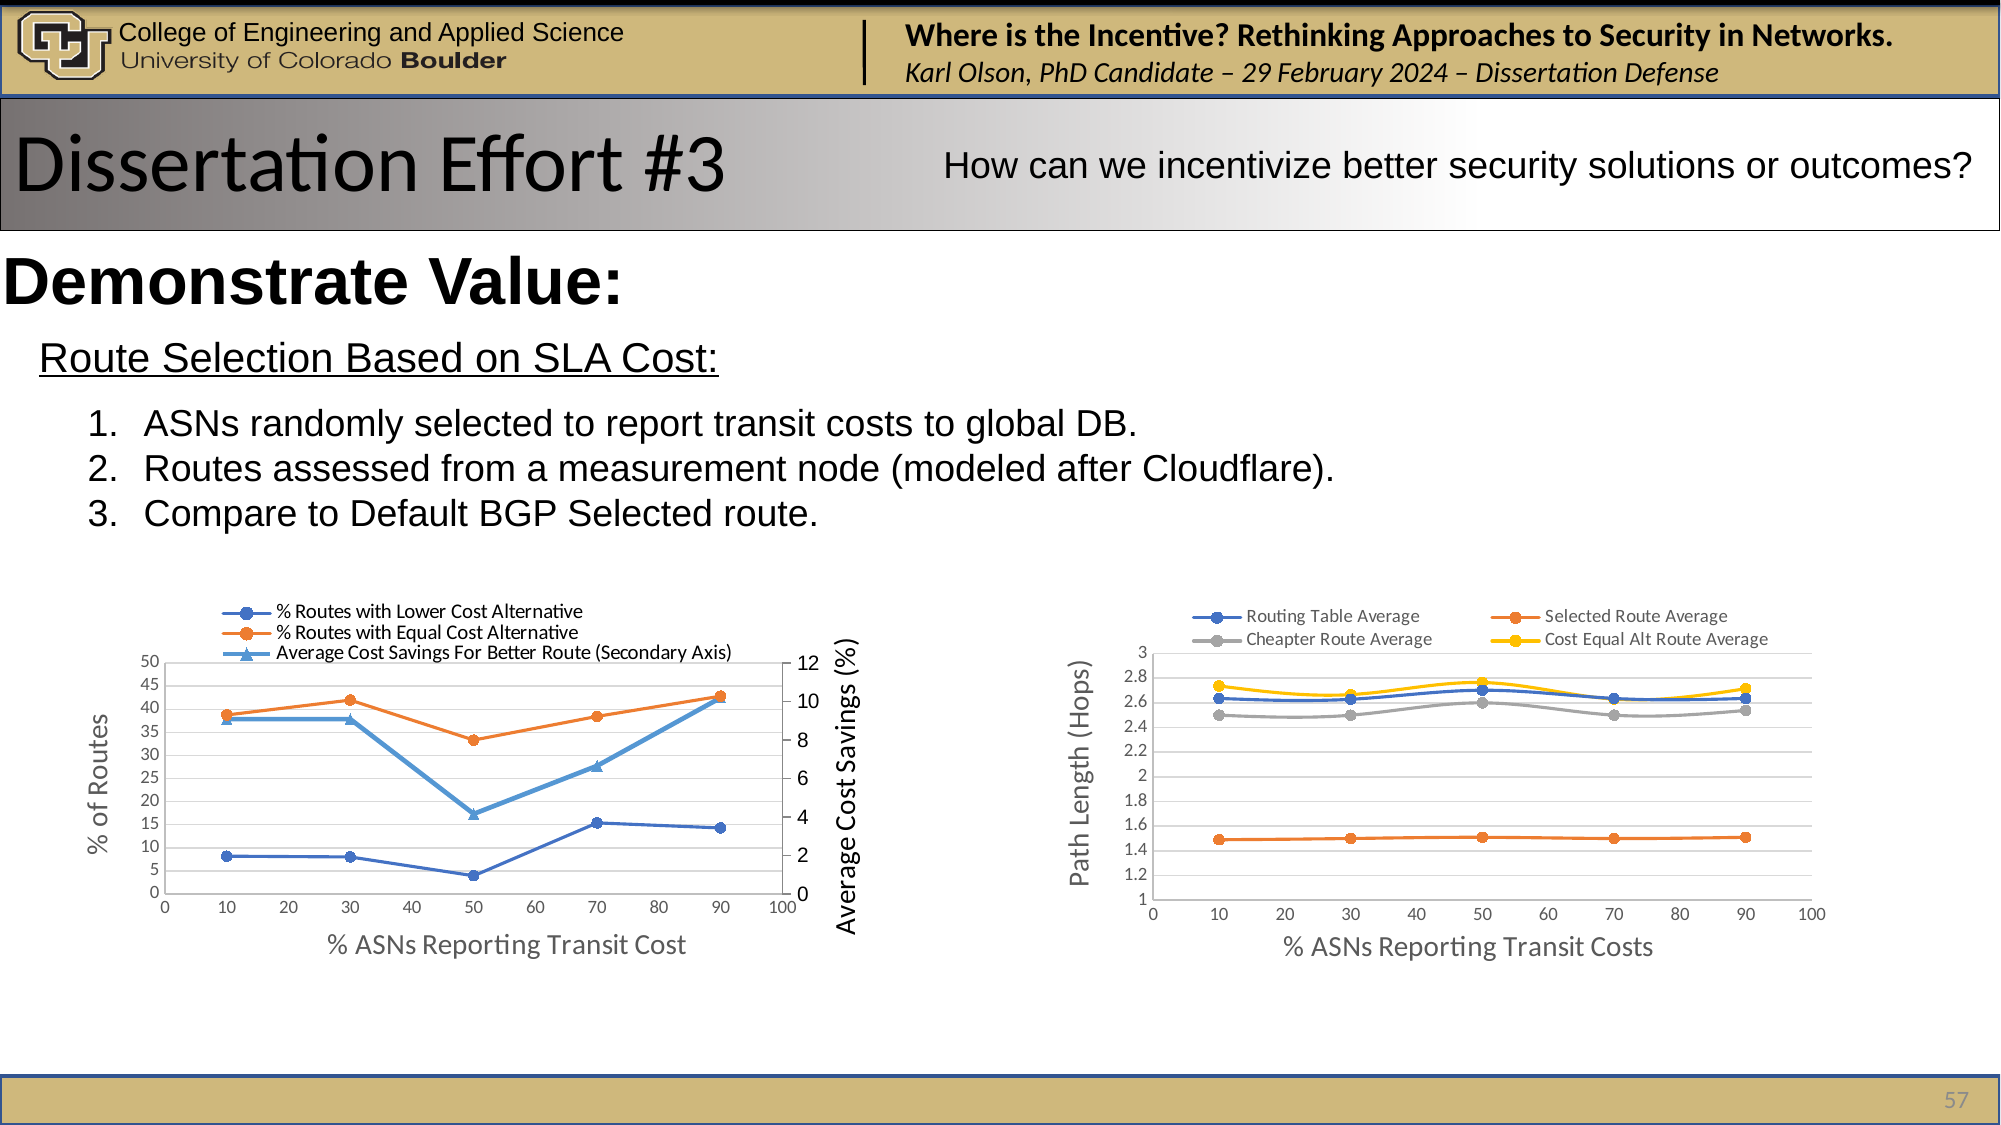

Dissertation Effort #3
How can we incentivize better security solutions or outcomes?
Demonstrate Value:
# Route Selection Based on SLA Cost:
ASNs randomly selected to report transit costs to global DB.
Routes assessed from a measurement node (modeled after Cloudflare).
Compare to Default BGP Selected route.

### Chart

| Category | % Routes with Lower Cost Alternative | % Routes with Equal Cost Alternative |  |
|---|---|---|---|

### Chart

| Category | Routing Table Average | Selected Route Average | Cheapter Route Average | Cost Equal Alt Route Average |
|---|---|---|---|---|